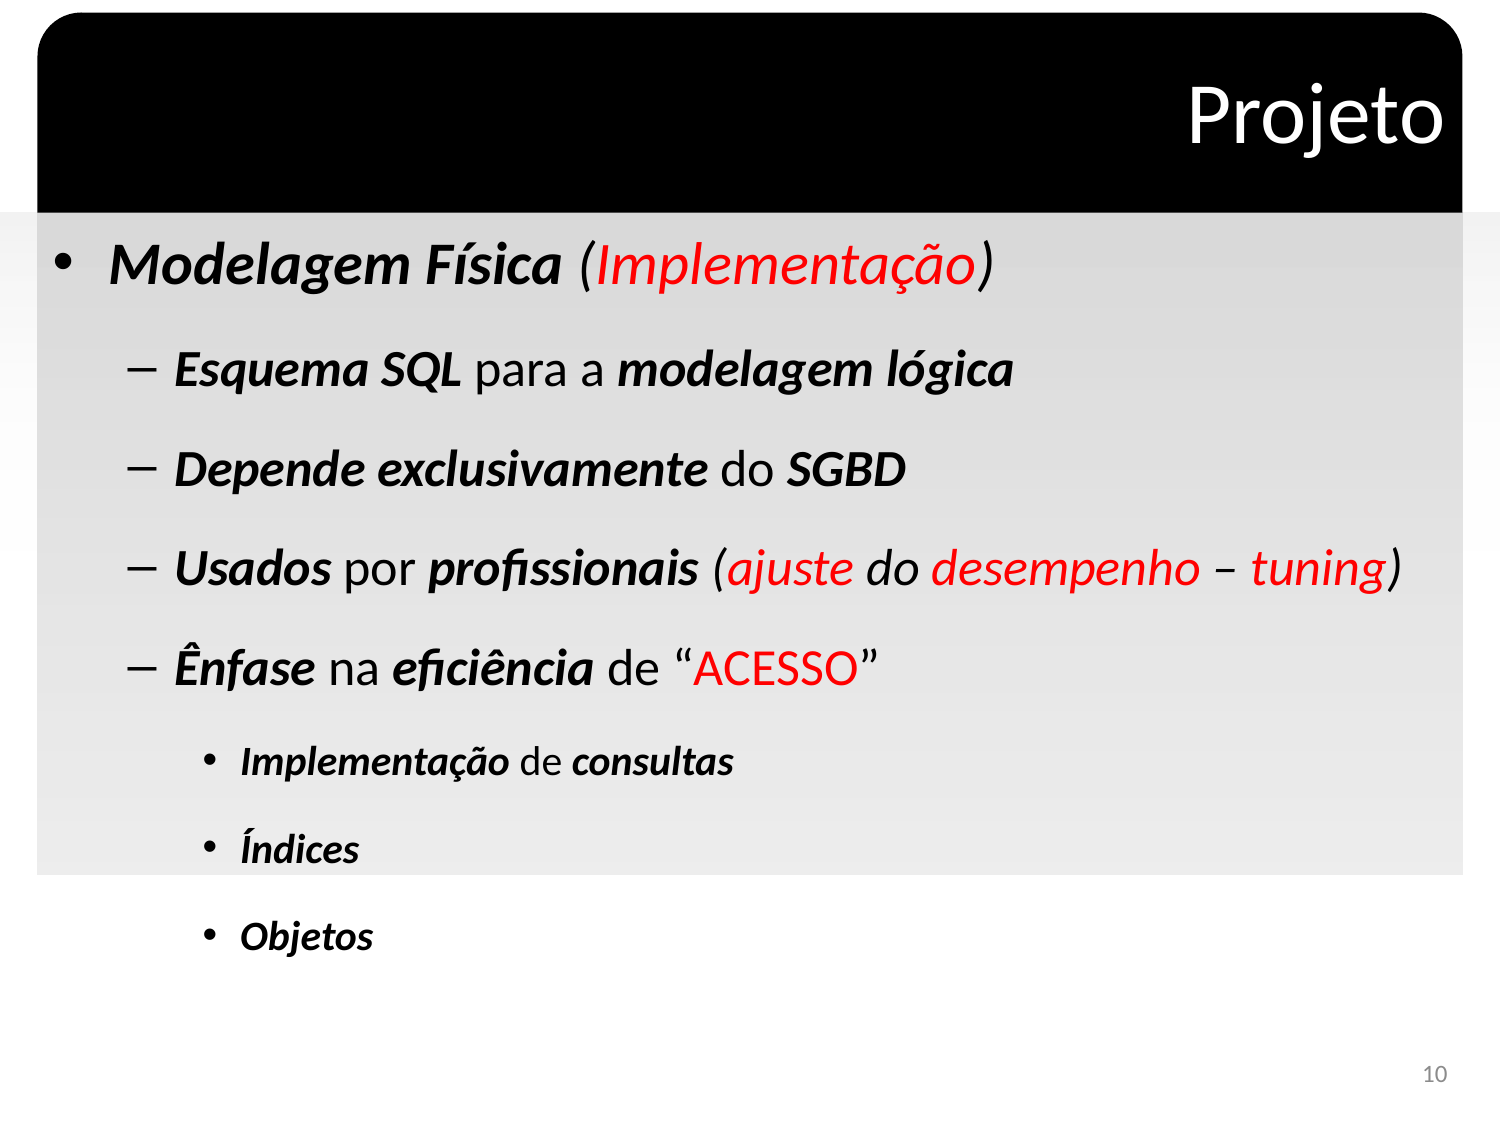

# Projeto
Modelagem Física (Implementação)
Esquema SQL para a modelagem lógica
Depende exclusivamente do SGBD
Usados por profissionais (ajuste do desempenho – tuning)
Ênfase na eficiência de “ACESSO”
Implementação de consultas
Índices
Objetos

10